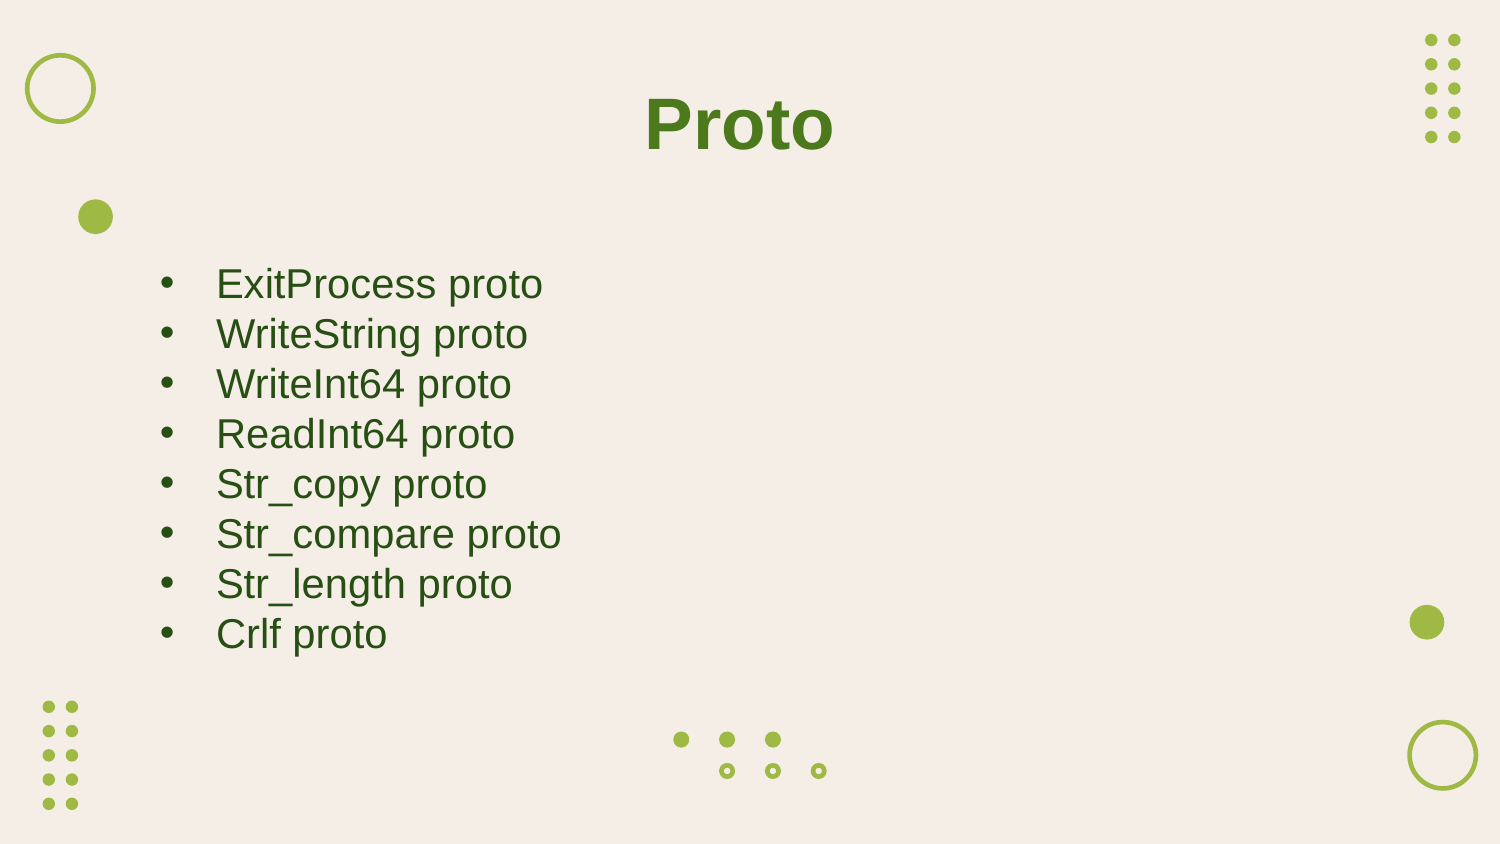

# Proto
ExitProcess proto
WriteString proto
WriteInt64 proto
ReadInt64 proto
Str_copy proto
Str_compare proto
Str_length proto
Crlf proto